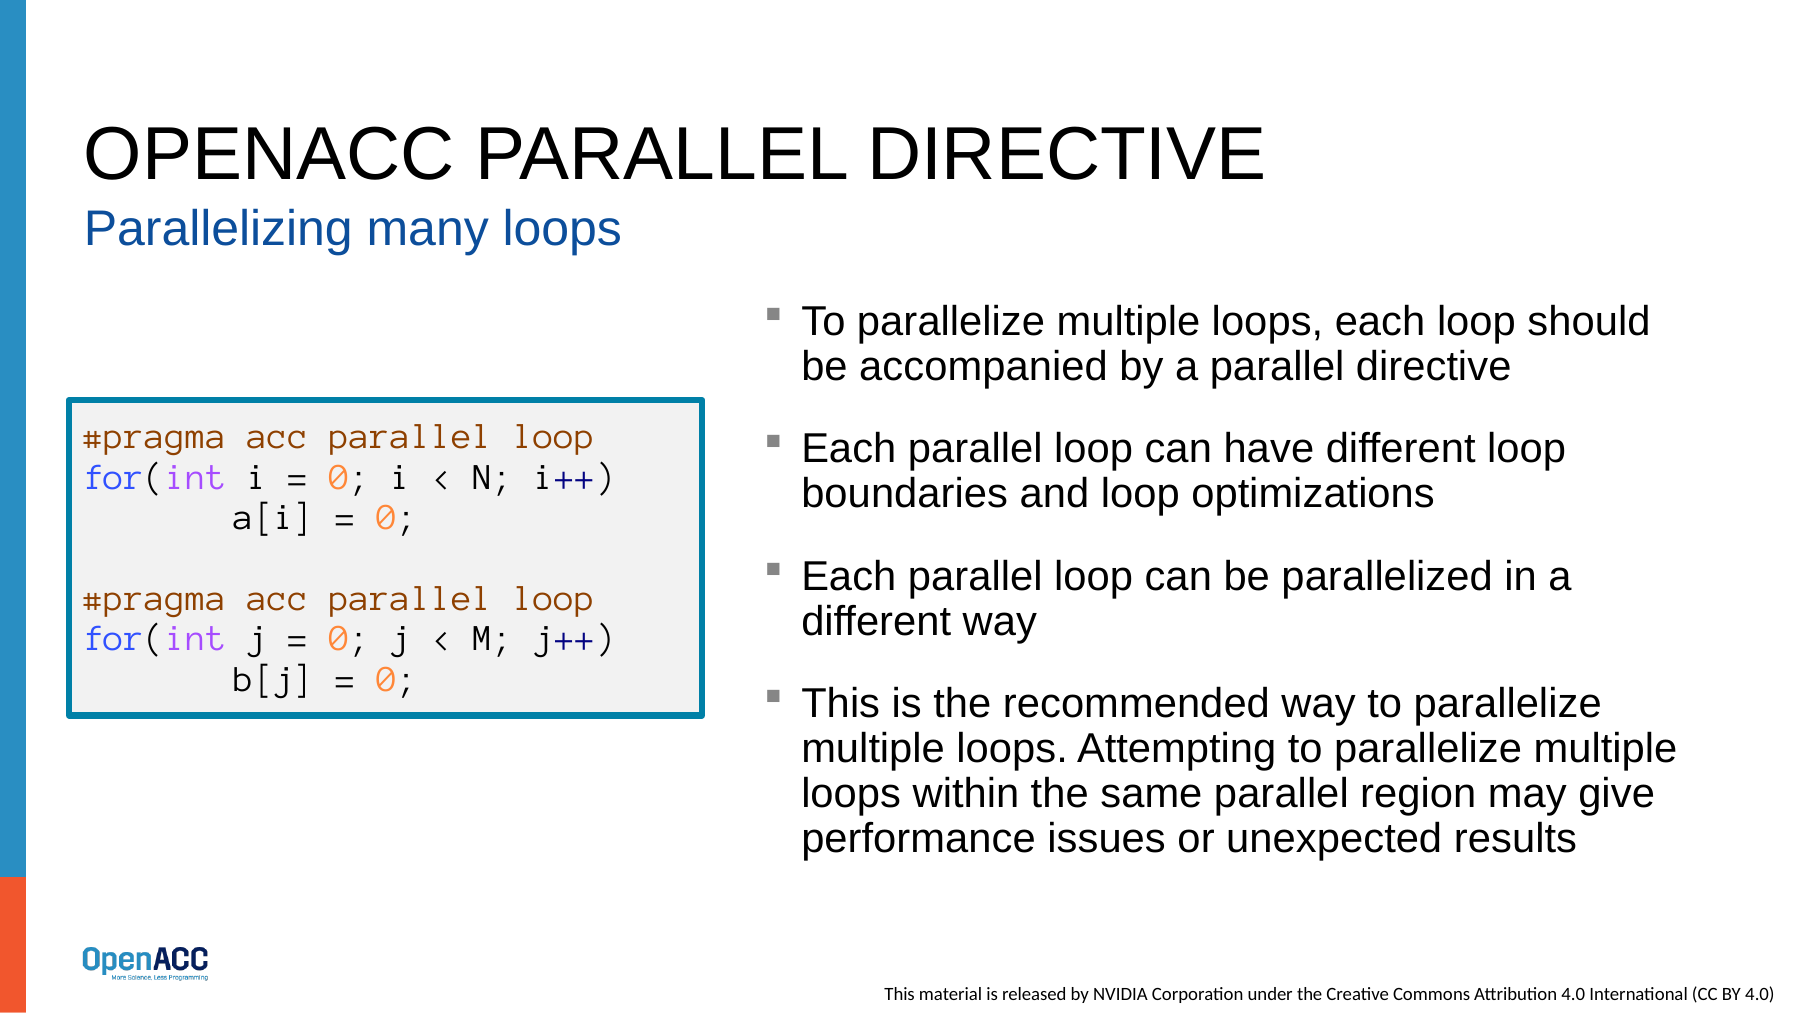

# Openacc parallel directive
Parallelizing many loops
To parallelize multiple loops, each loop should be accompanied by a parallel directive
Each parallel loop can have different loop boundaries and loop optimizations
Each parallel loop can be parallelized in a different way
This is the recommended way to parallelize multiple loops. Attempting to parallelize multiple loops within the same parallel region may give performance issues or unexpected results
#pragma acc parallel loop
for(int i = 0; i < N; i++)
	a[i] = 0;

#pragma acc parallel loop
for(int j = 0; j < M; j++)
	b[j] = 0;